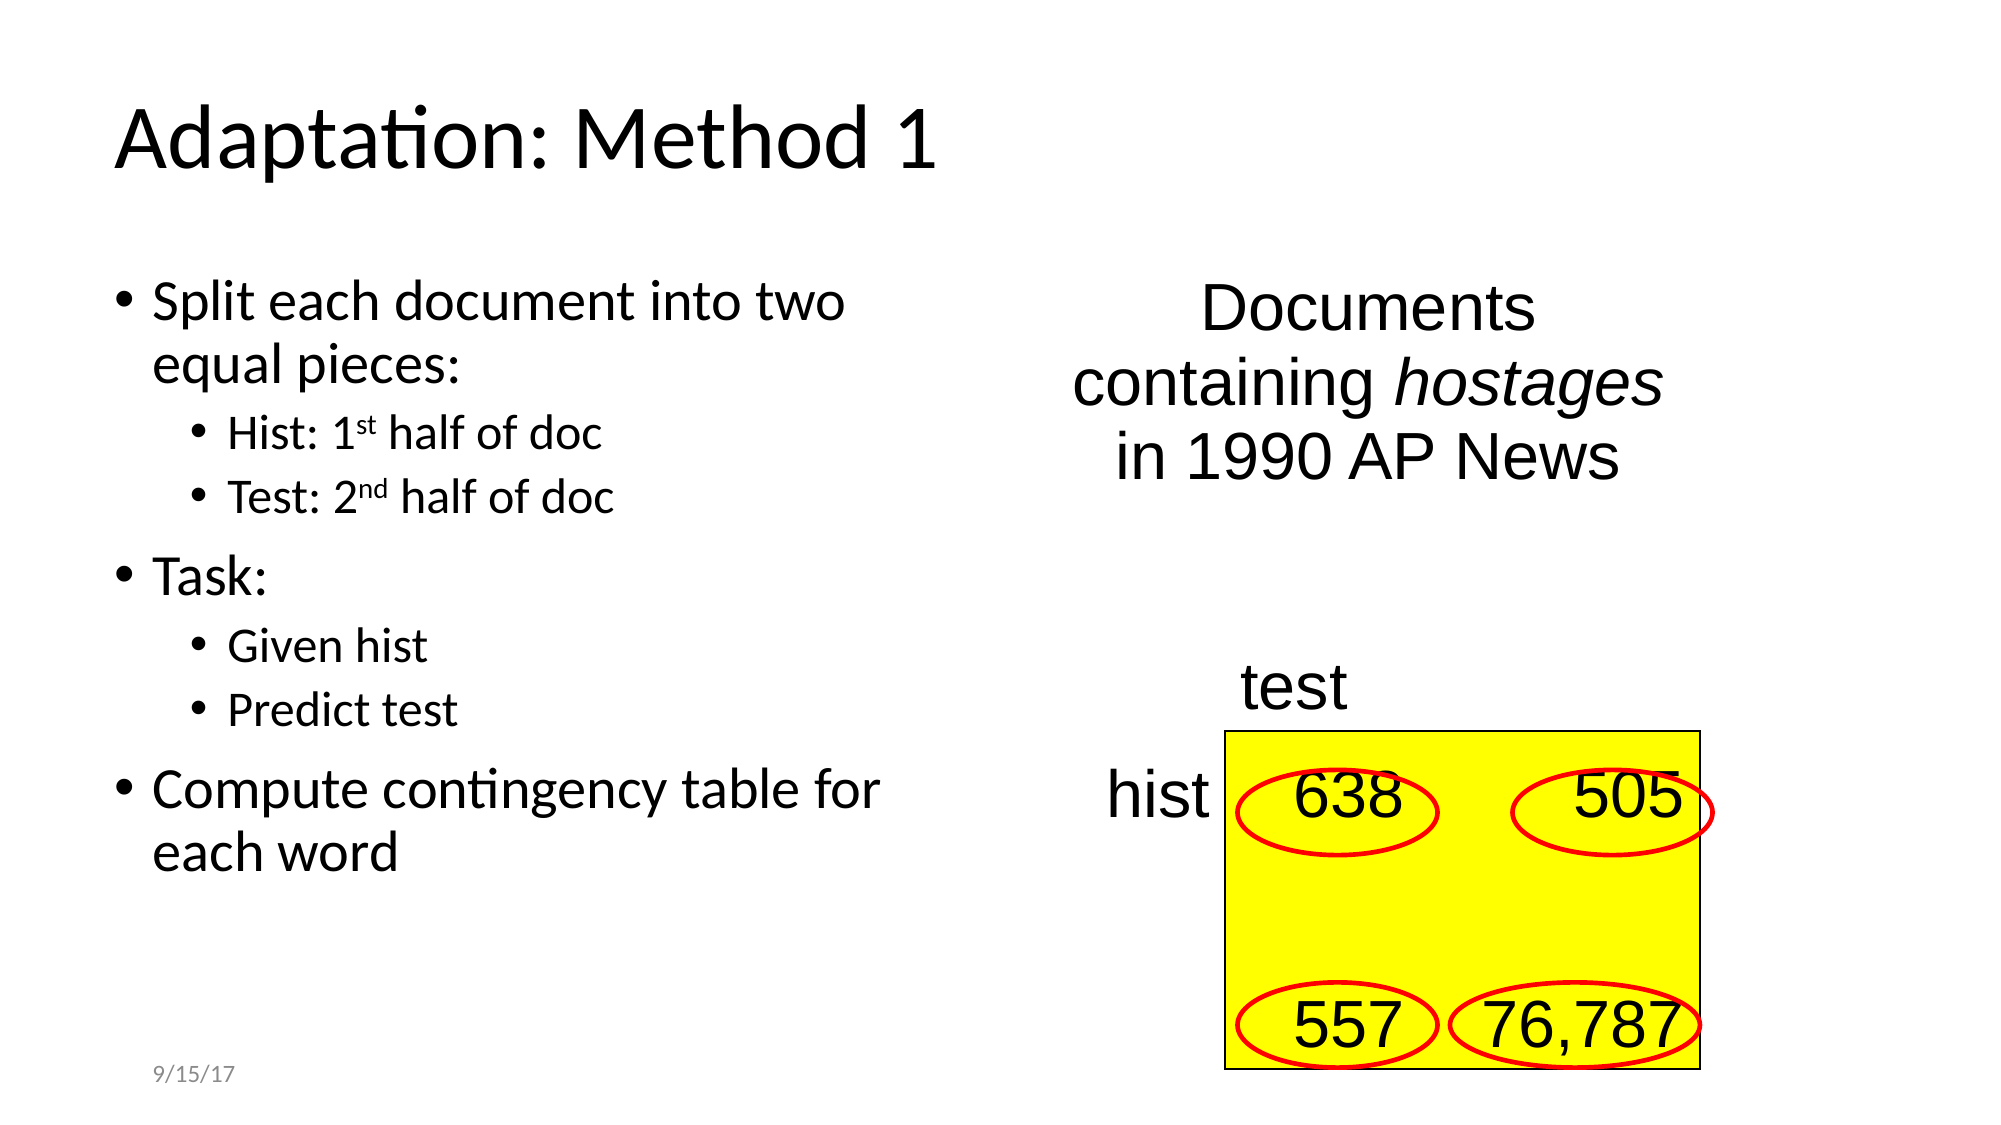

# Adaptation: Method 1
| Documents containing hostages in 1990 AP News |  |  |
| --- | --- | --- |
|  | test |  |
| hist | 638 | 505 |
|  | 557 | 76,787 |
Split each document into two equal pieces:
Hist: 1st half of doc
Test: 2nd half of doc
Task:
Given hist
Predict test
Compute contingency table for each word

9/15/17